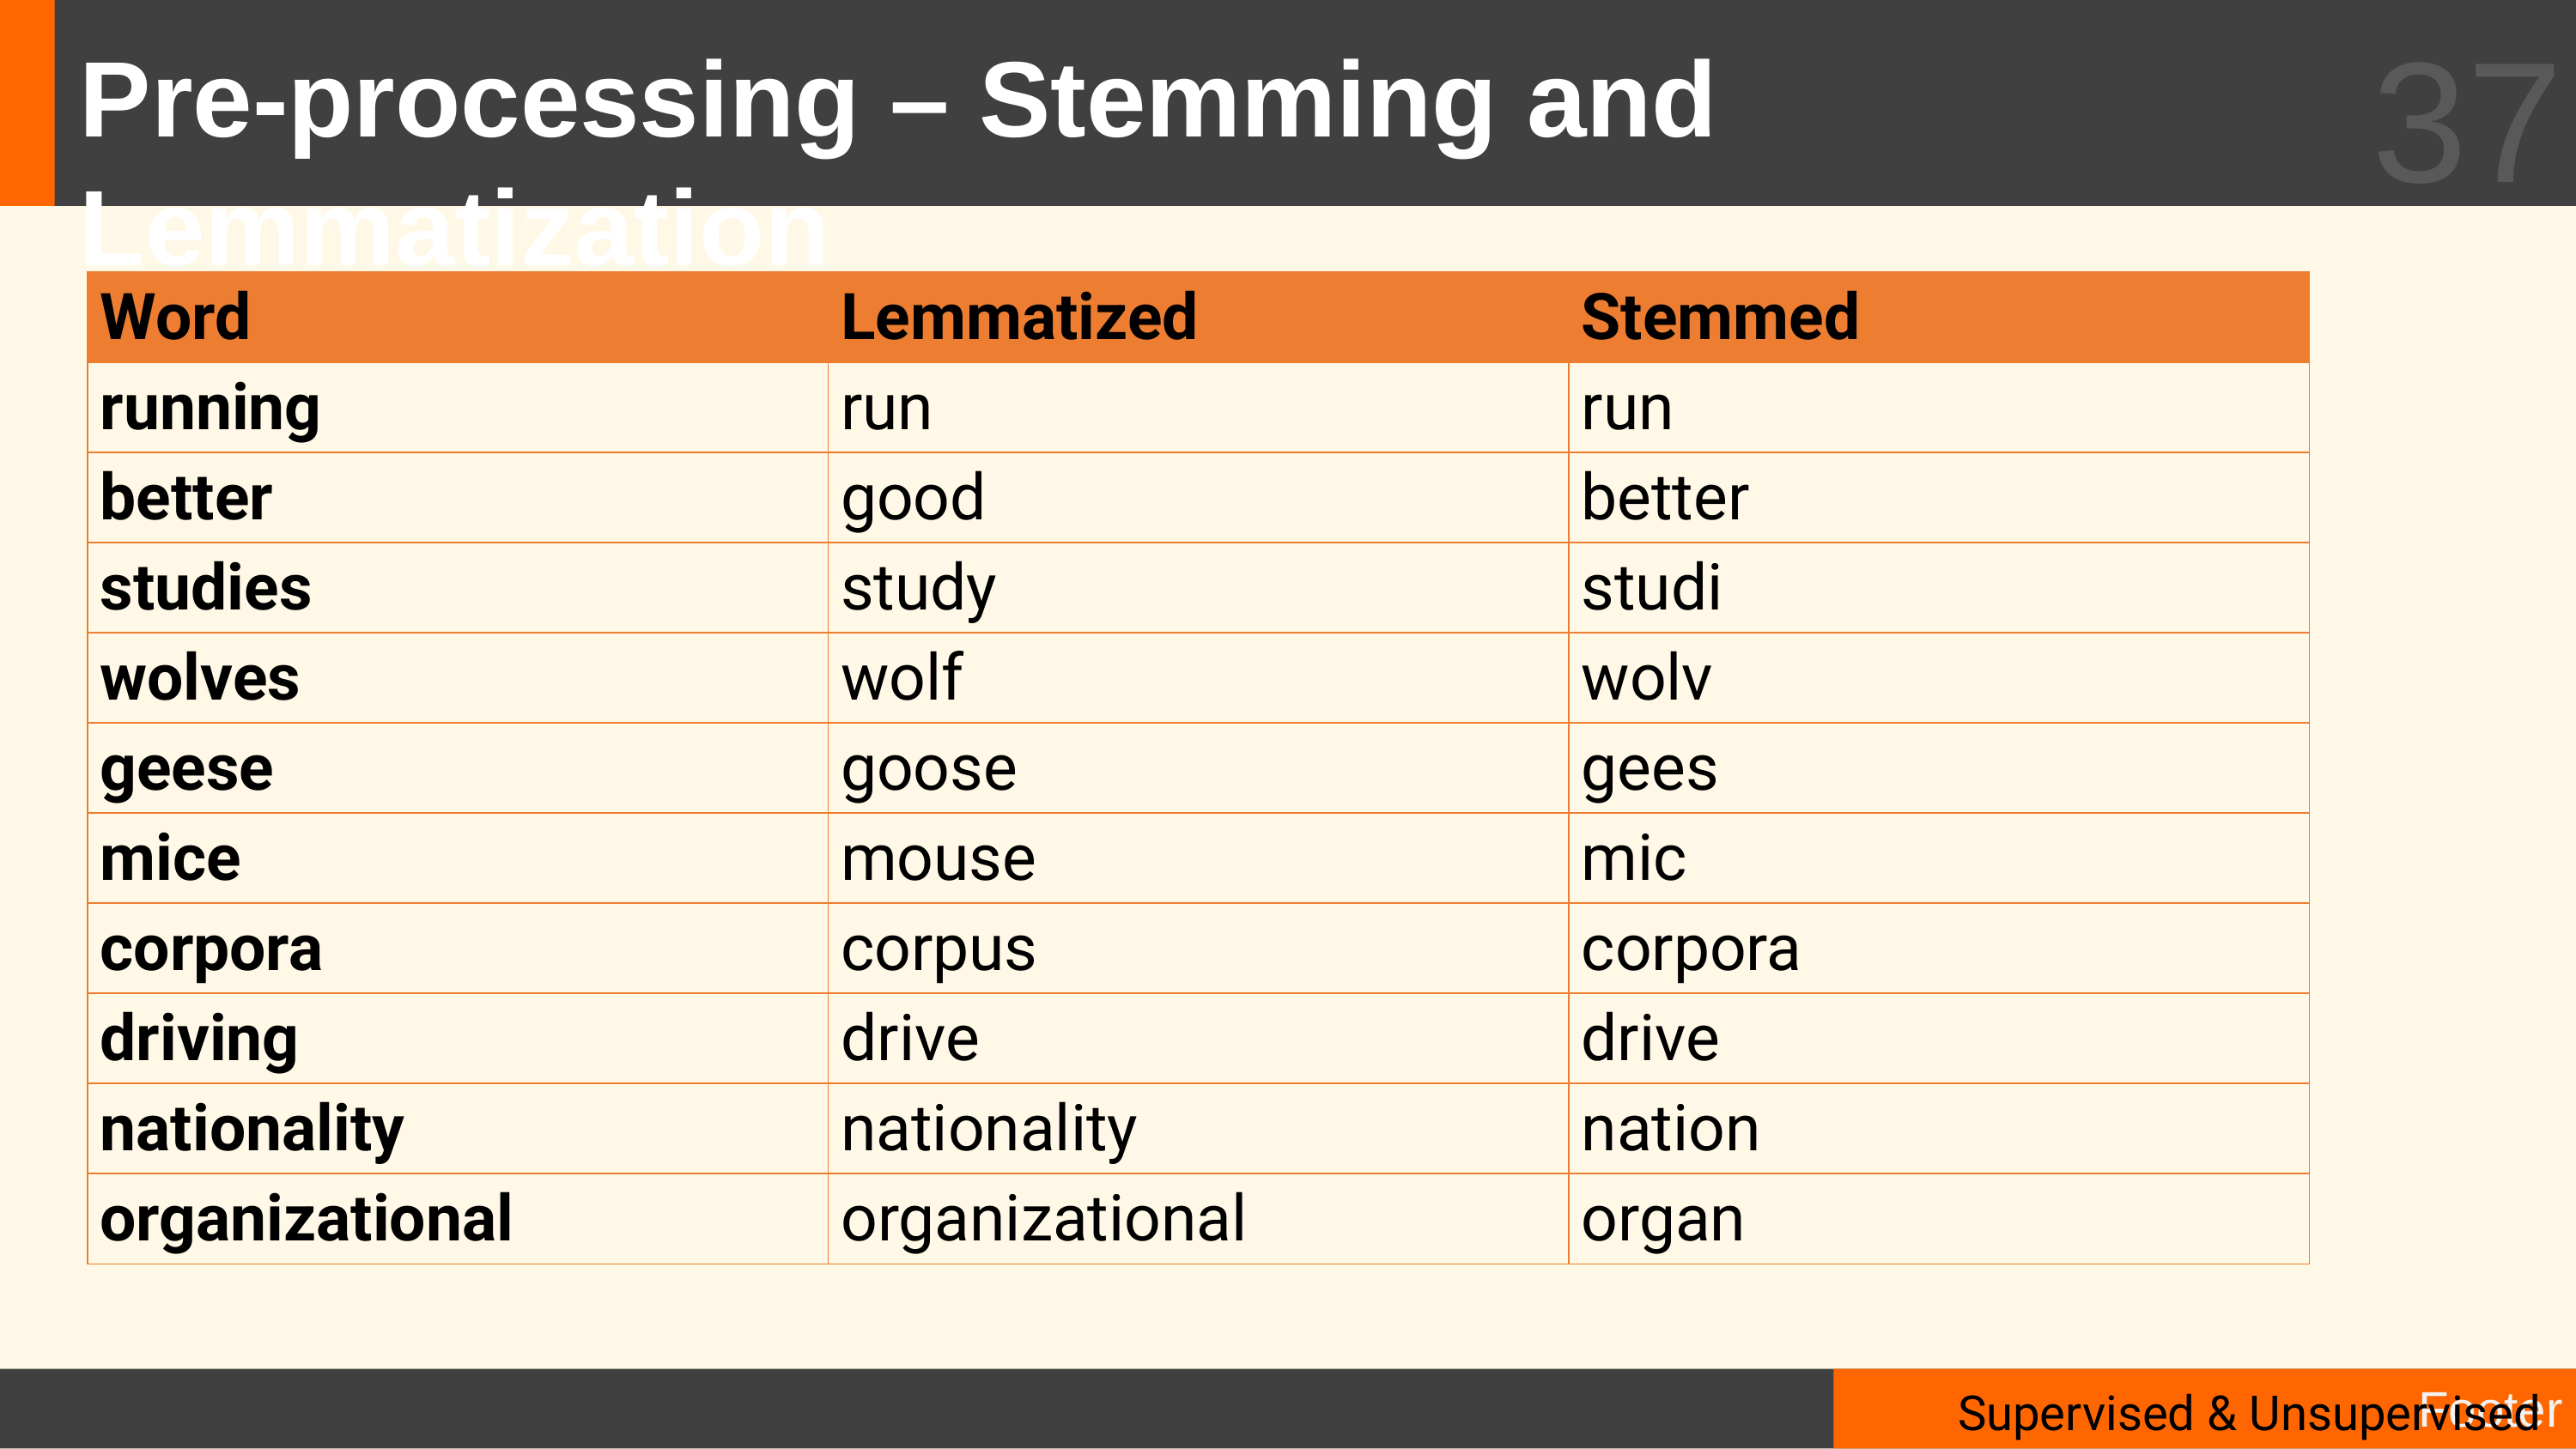

37
Pre-processing – Stemming and Lemmatization
| Word | Lemmatized | Stemmed |
| --- | --- | --- |
| running | run | run |
| better | good | better |
| studies | study | studi |
| wolves | wolf | wolv |
| geese | goose | gees |
| mice | mouse | mic |
| corpora | corpus | corpora |
| driving | drive | drive |
| nationality | nationality | nation |
| organizational | organizational | organ |
Footer
Supervised & Unsupervised